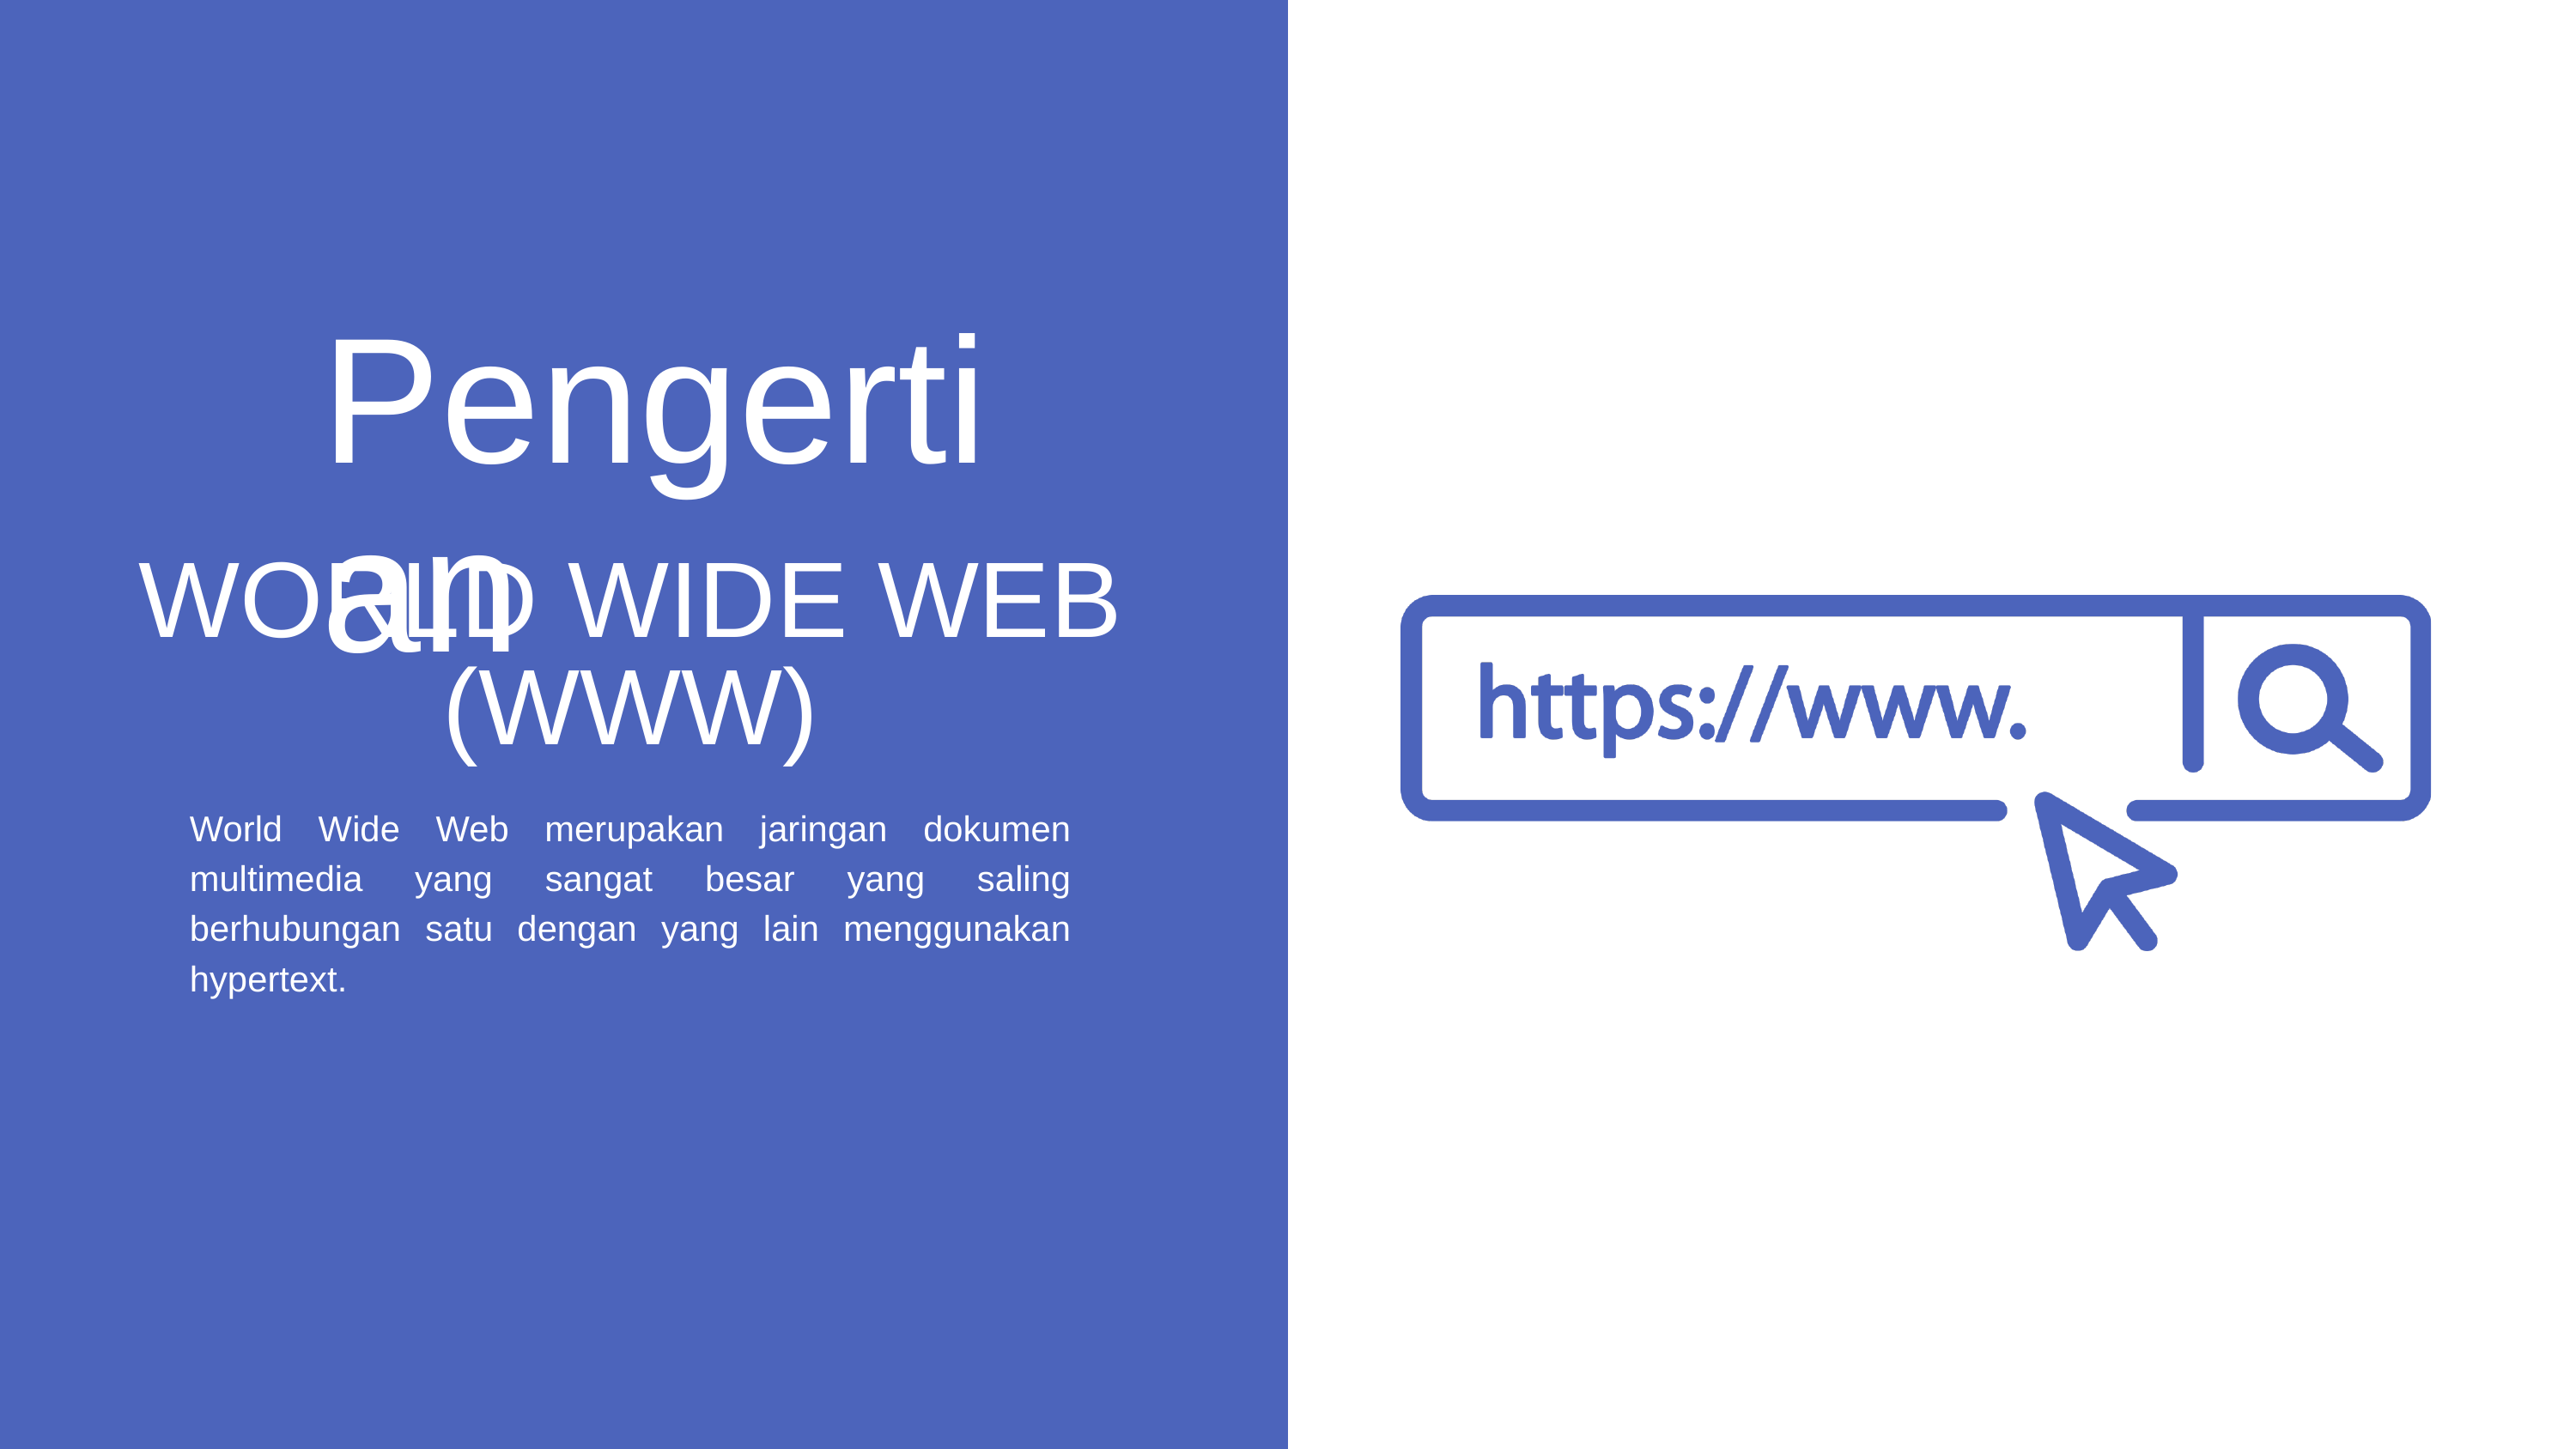

Pengertian
WORLD WIDE WEB (WWW)

World Wide Web merupakan jaringan dokumen multimedia yang sangat besar yang saling berhubungan satu dengan yang lain menggunakan hypertext.